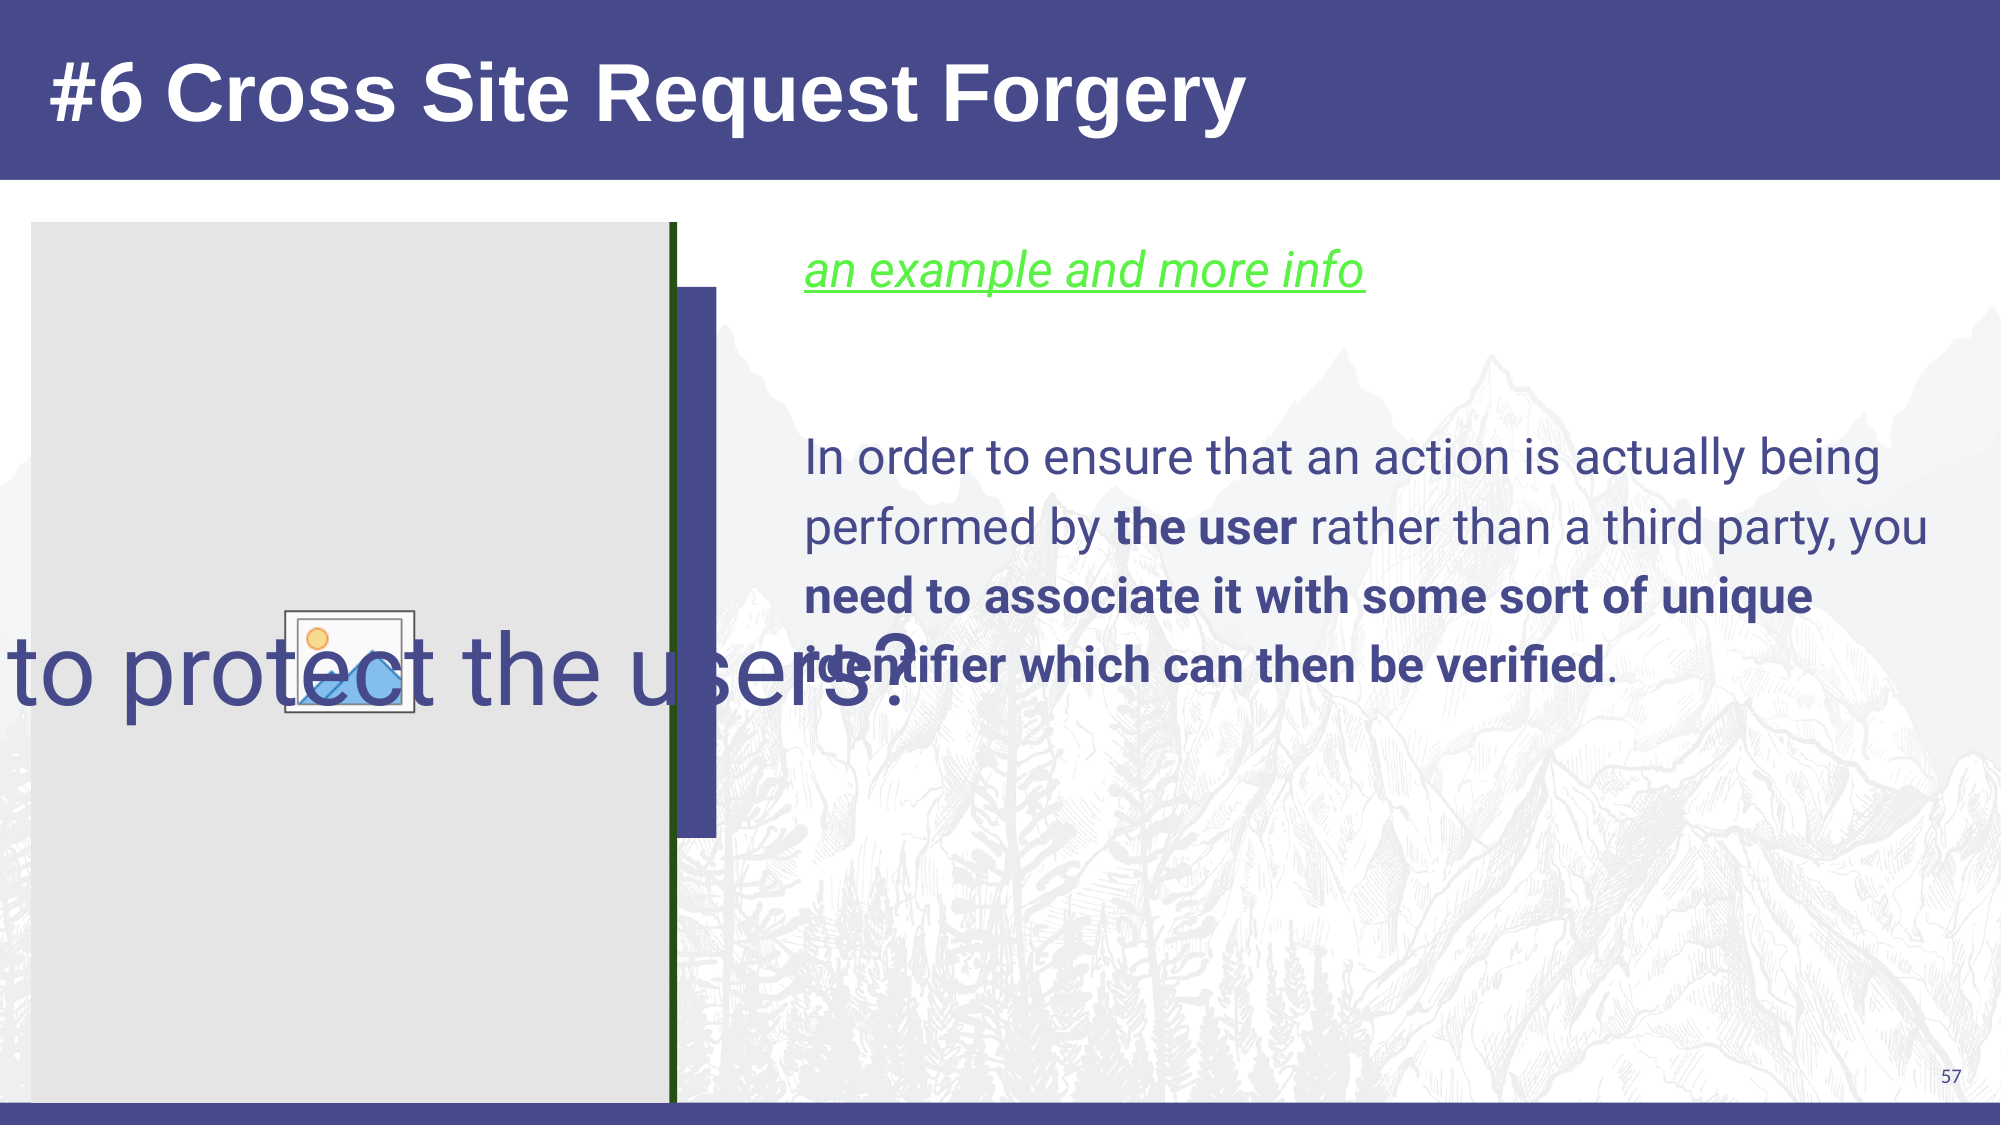

# #6 Cross Site Request Forgery
an example and more info

In order to ensure that an action is actually being performed by the user rather than a third party, you need to associate it with some sort of unique identifier which can then be verified.

How to protect the users?
57